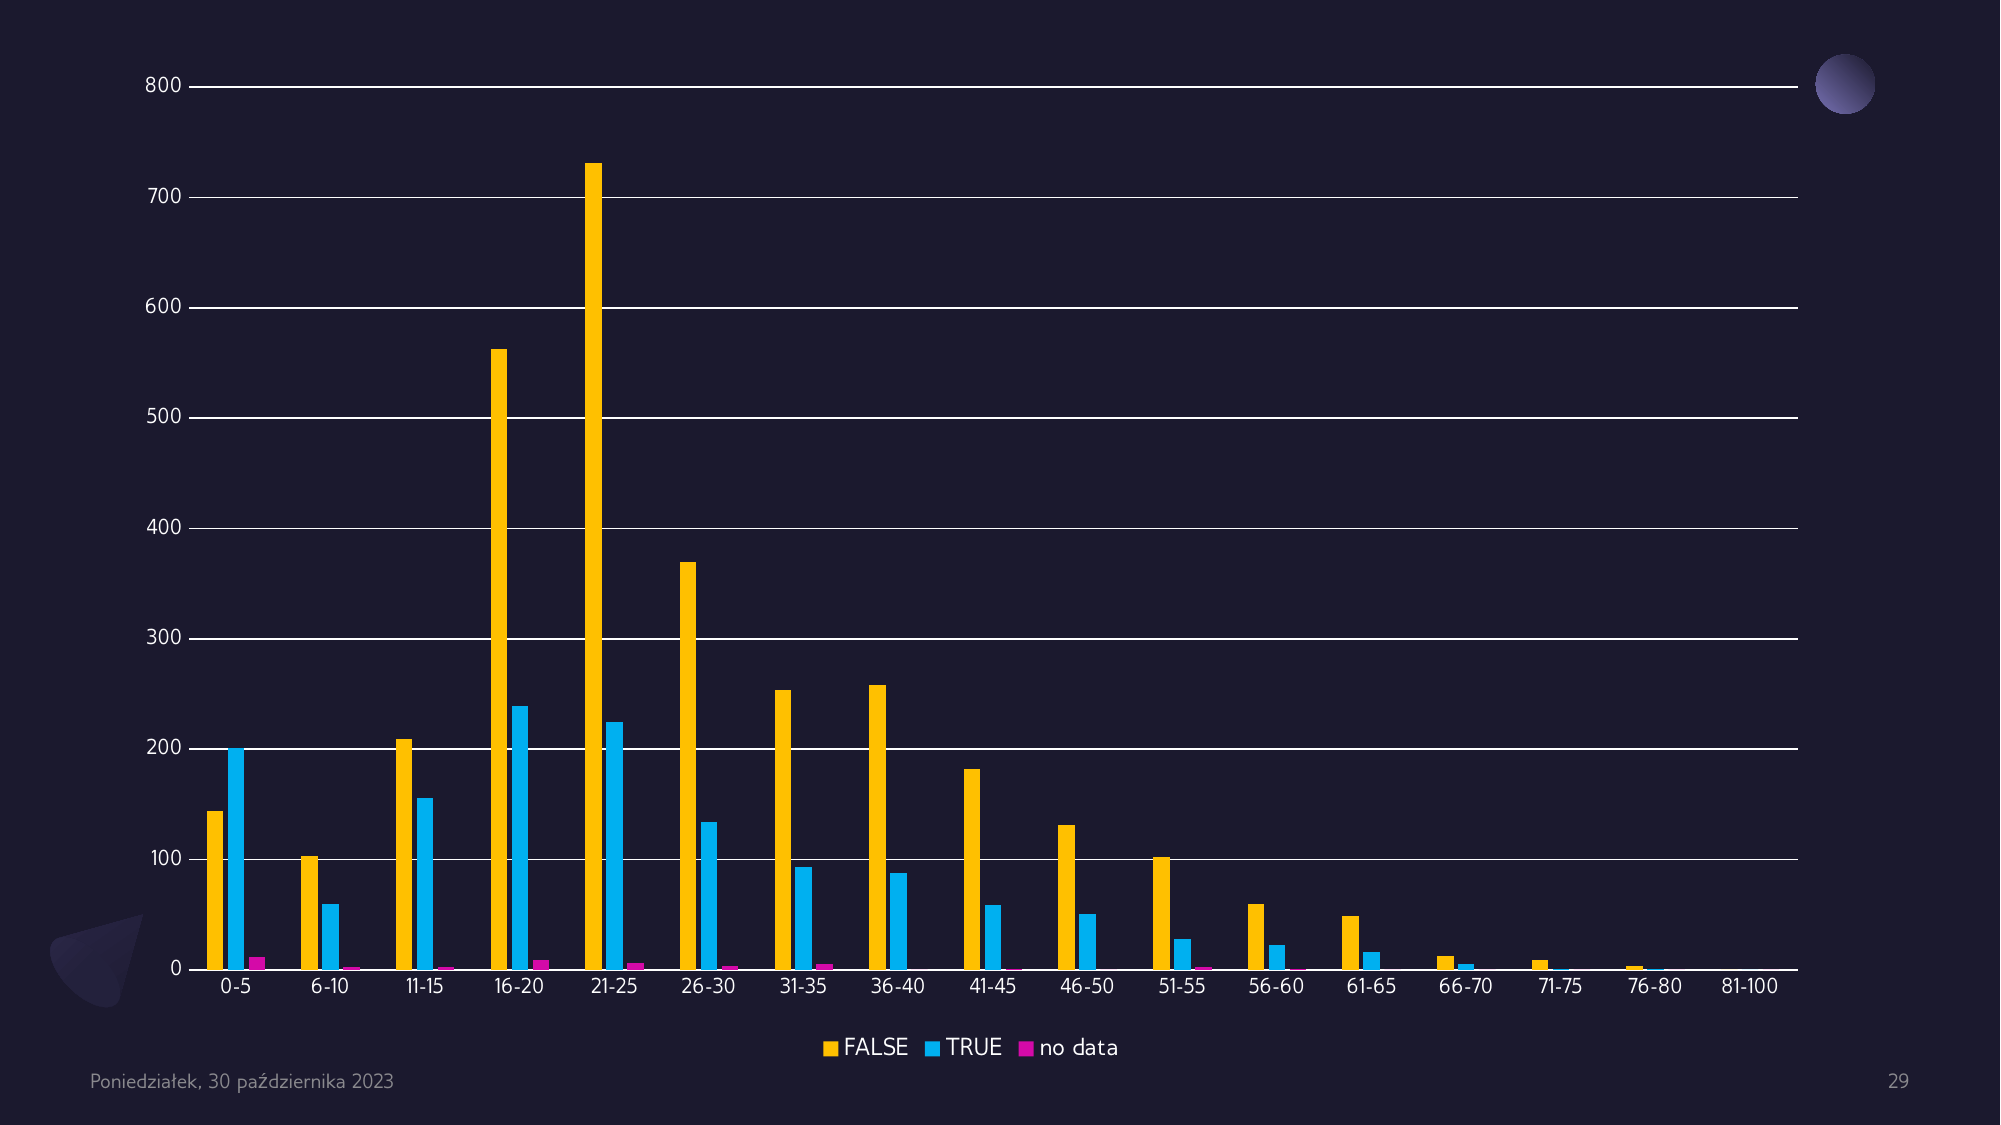

### Chart

| Category | FALSE | TRUE | no data |
|---|---|---|---|
| 0-5 | 144.0 | 201.0 | 12.0 |
| 6-10 | 103.0 | 60.0 | 3.0 |
| 11-15 | 209.0 | 156.0 | 3.0 |
| 16-20 | 563.0 | 239.0 | 9.0 |
| 21-25 | 731.0 | 225.0 | 6.0 |
| 26-30 | 370.0 | 134.0 | 4.0 |
| 31-35 | 254.0 | 93.0 | 5.0 |
| 36-40 | 258.0 | 88.0 | 0.0 |
| 41-45 | 182.0 | 59.0 | 1.0 |
| 46-50 | 131.0 | 51.0 | 0.0 |
| 51-55 | 102.0 | 28.0 | 3.0 |
| 56-60 | 60.0 | 23.0 | 1.0 |
| 61-65 | 49.0 | 16.0 | 0.0 |
| 66-70 | 13.0 | 5.0 | 0.0 |
| 71-75 | 9.0 | 1.0 | 0.0 |
| 76-80 | 4.0 | 1.0 | 0.0 |
| 81-100 | 0.0 | 0.0 | 0.0 |
Poniedziałek, 30 października 2023
29